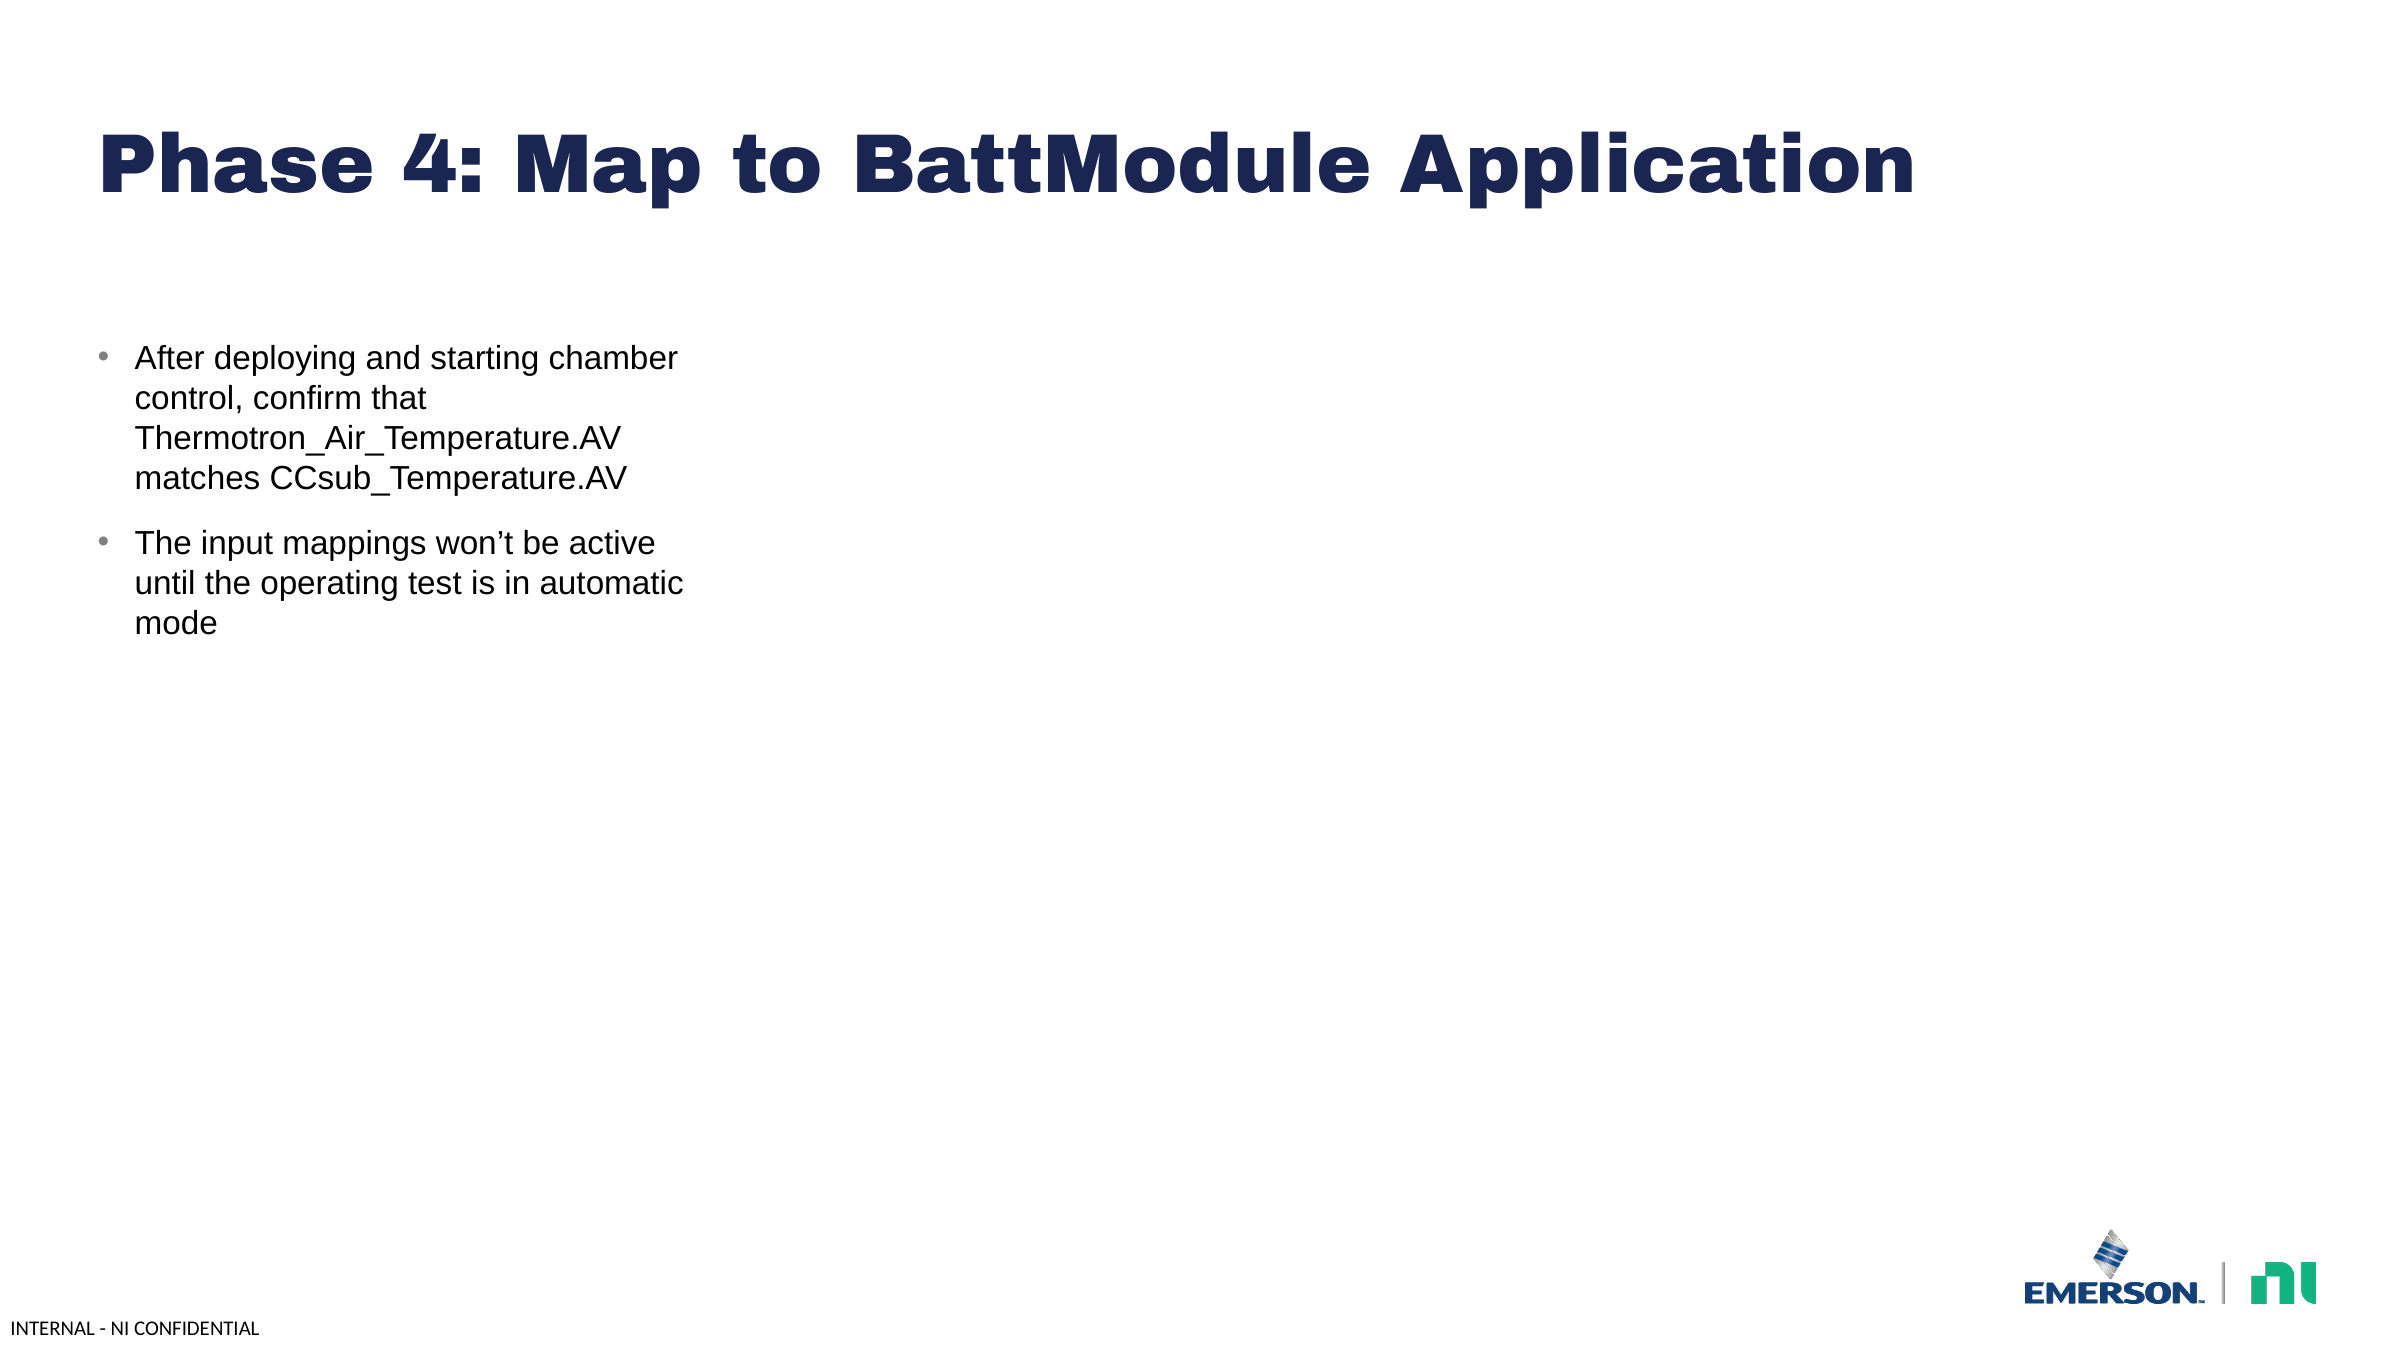

# Phase 4: Map to BattModule Application
After deploying and starting chamber control, confirm that Thermotron_Air_Temperature.AV matches CCsub_Temperature.AV
The input mappings won’t be active until the operating test is in automatic mode